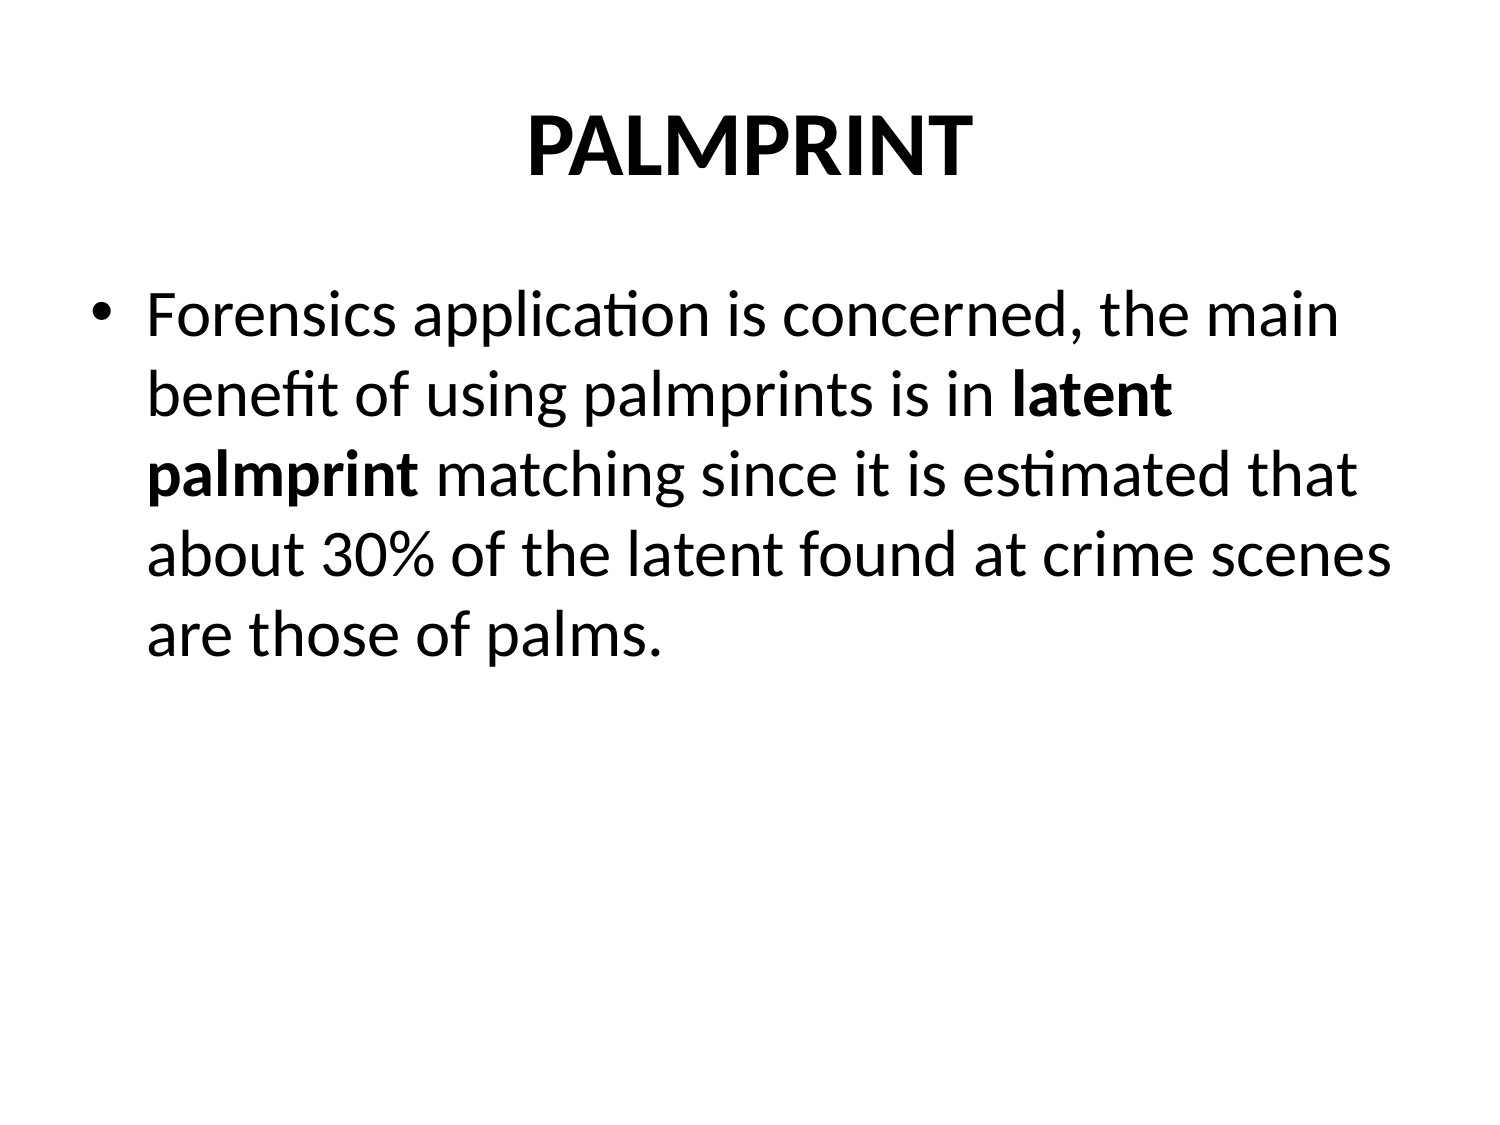

# PALMPRINT
Forensics application is concerned, the main benefit of using palmprints is in latent palmprint matching since it is estimated that about 30% of the latent found at crime scenes are those of palms.